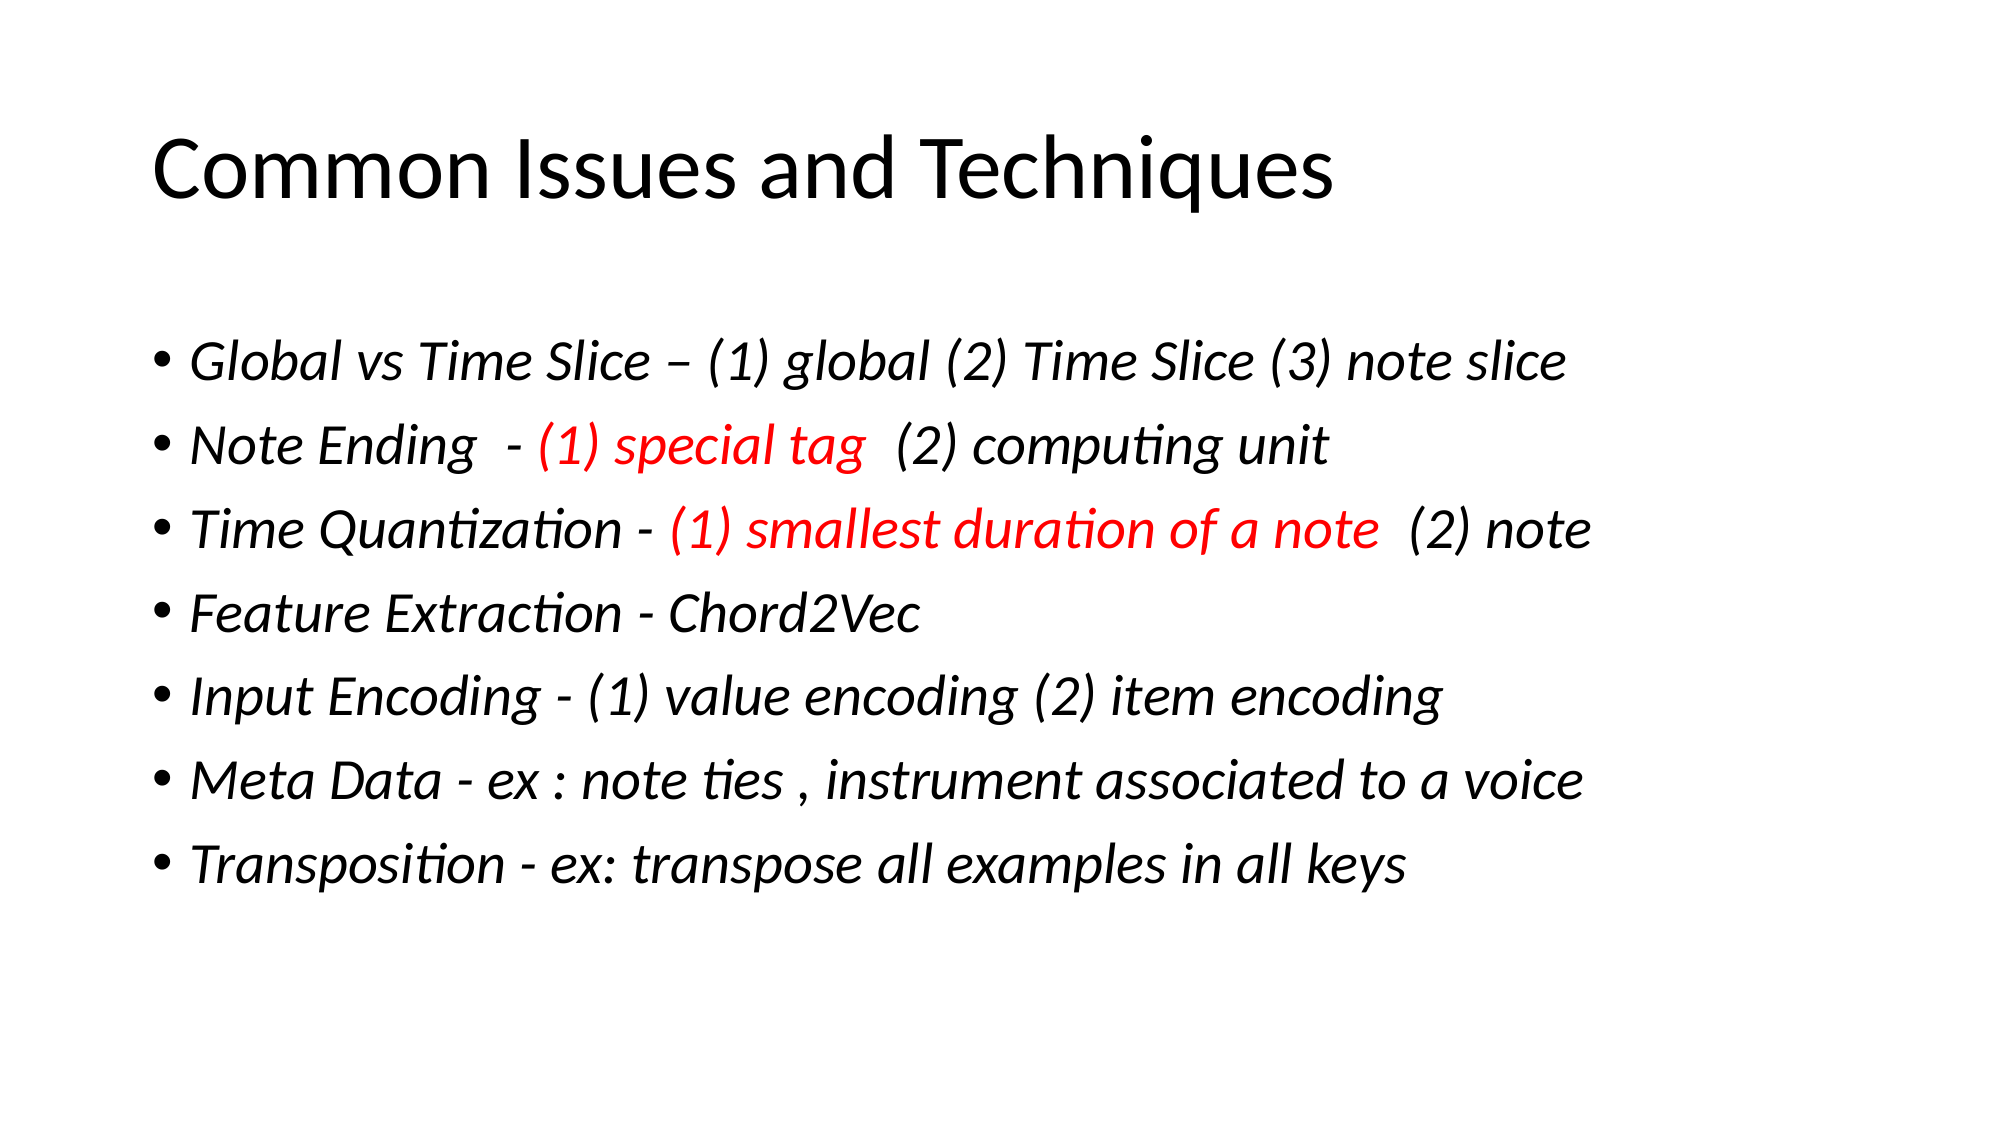

# Common Issues and Techniques
Global vs Time Slice – (1) global (2) Time Slice (3) note slice
Note Ending  - (1) special tag  (2) computing unit
Time Quantization - (1) smallest duration of a note  (2) note
Feature Extraction - Chord2Vec
Input Encoding - (1) value encoding (2) item encoding
Meta Data - ex : note ties , instrument associated to a voice
Transposition - ex: transpose all examples in all keys